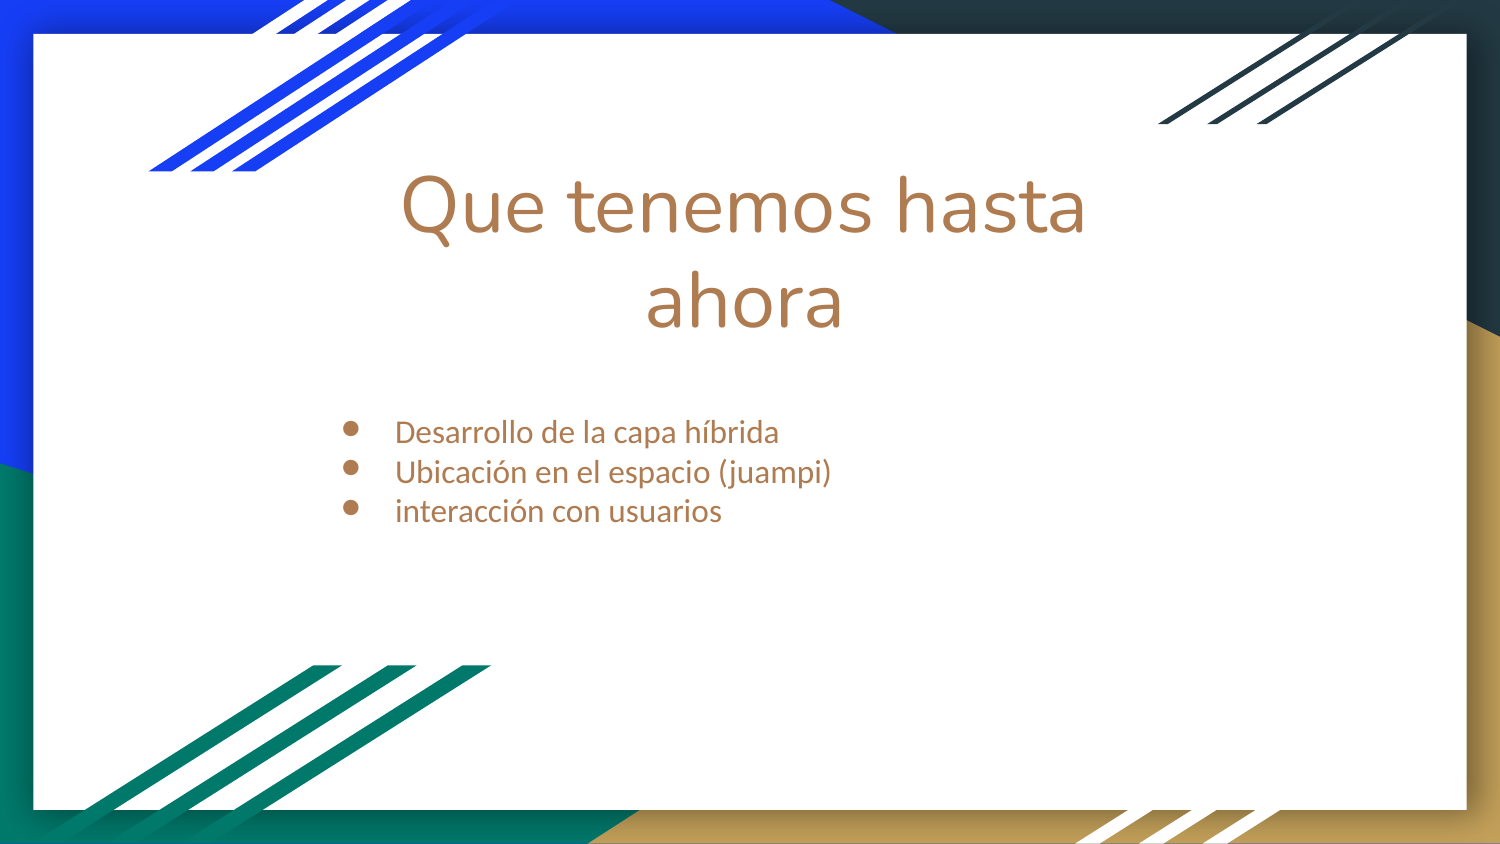

# Que tenemos hasta ahora
Desarrollo de la capa híbrida
Ubicación en el espacio (juampi)
interacción con usuarios